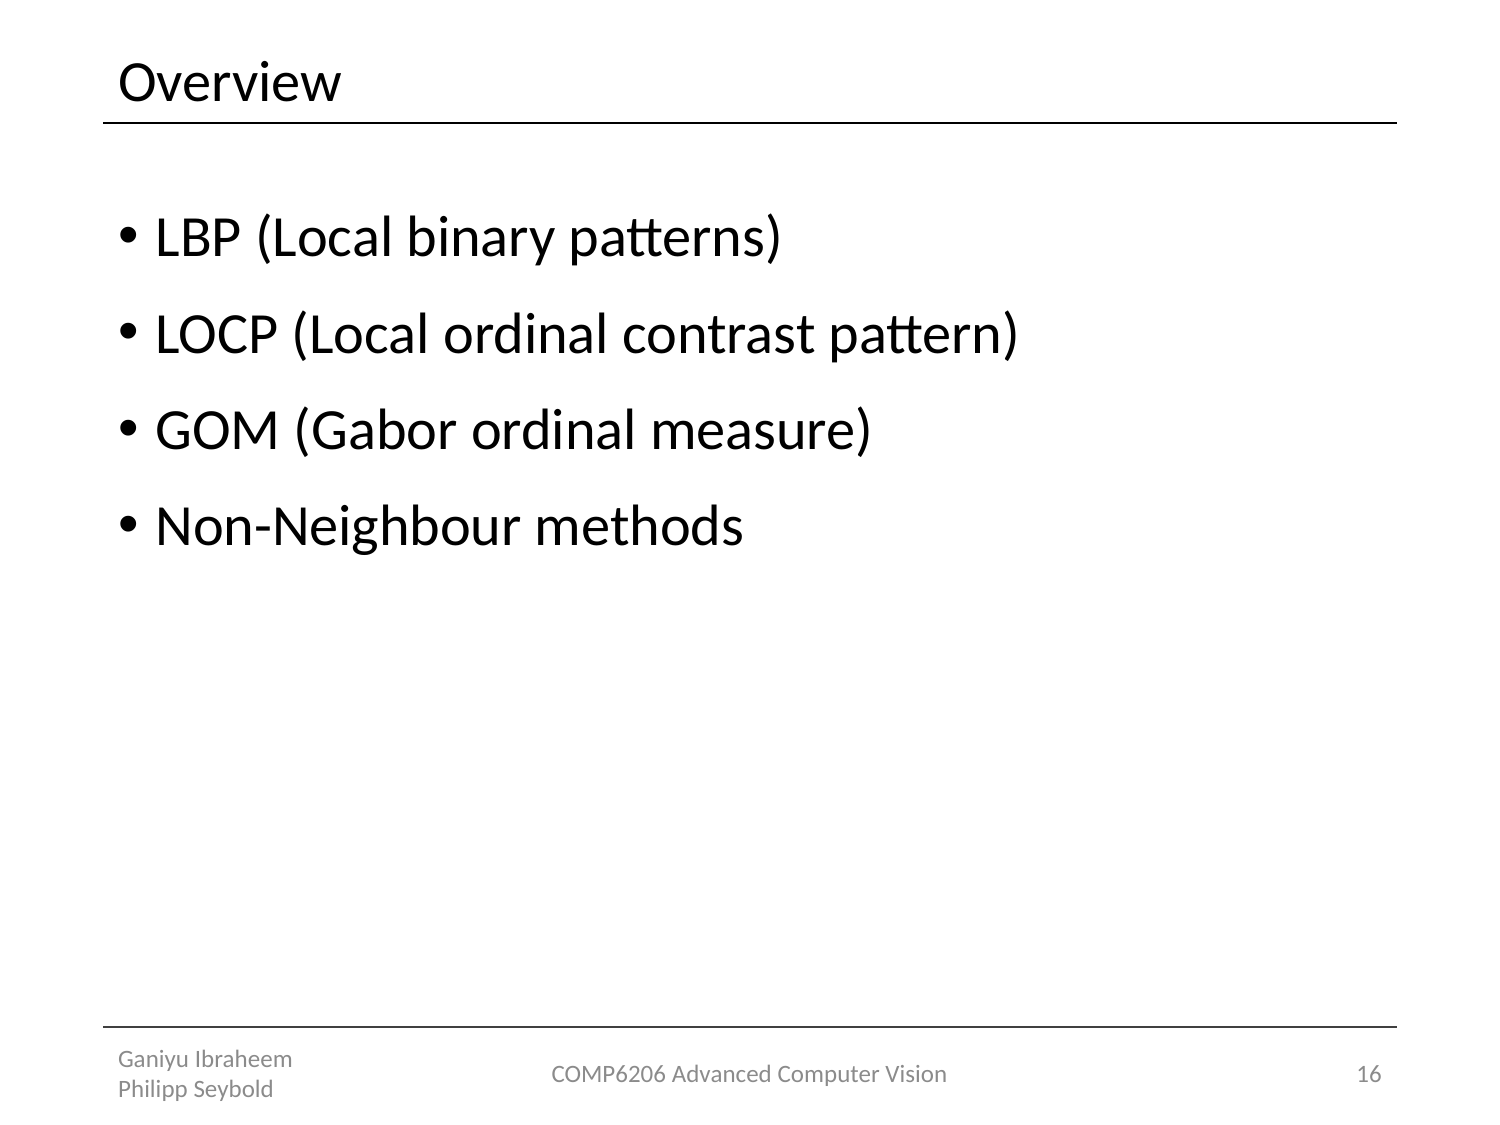

# Overview
LBP (Local binary patterns)
LOCP (Local ordinal contrast pattern)
GOM (Gabor ordinal measure)
Non-Neighbour methods
Ganiyu Ibraheem   Philipp Seybold
COMP6206 Advanced Computer Vision
16